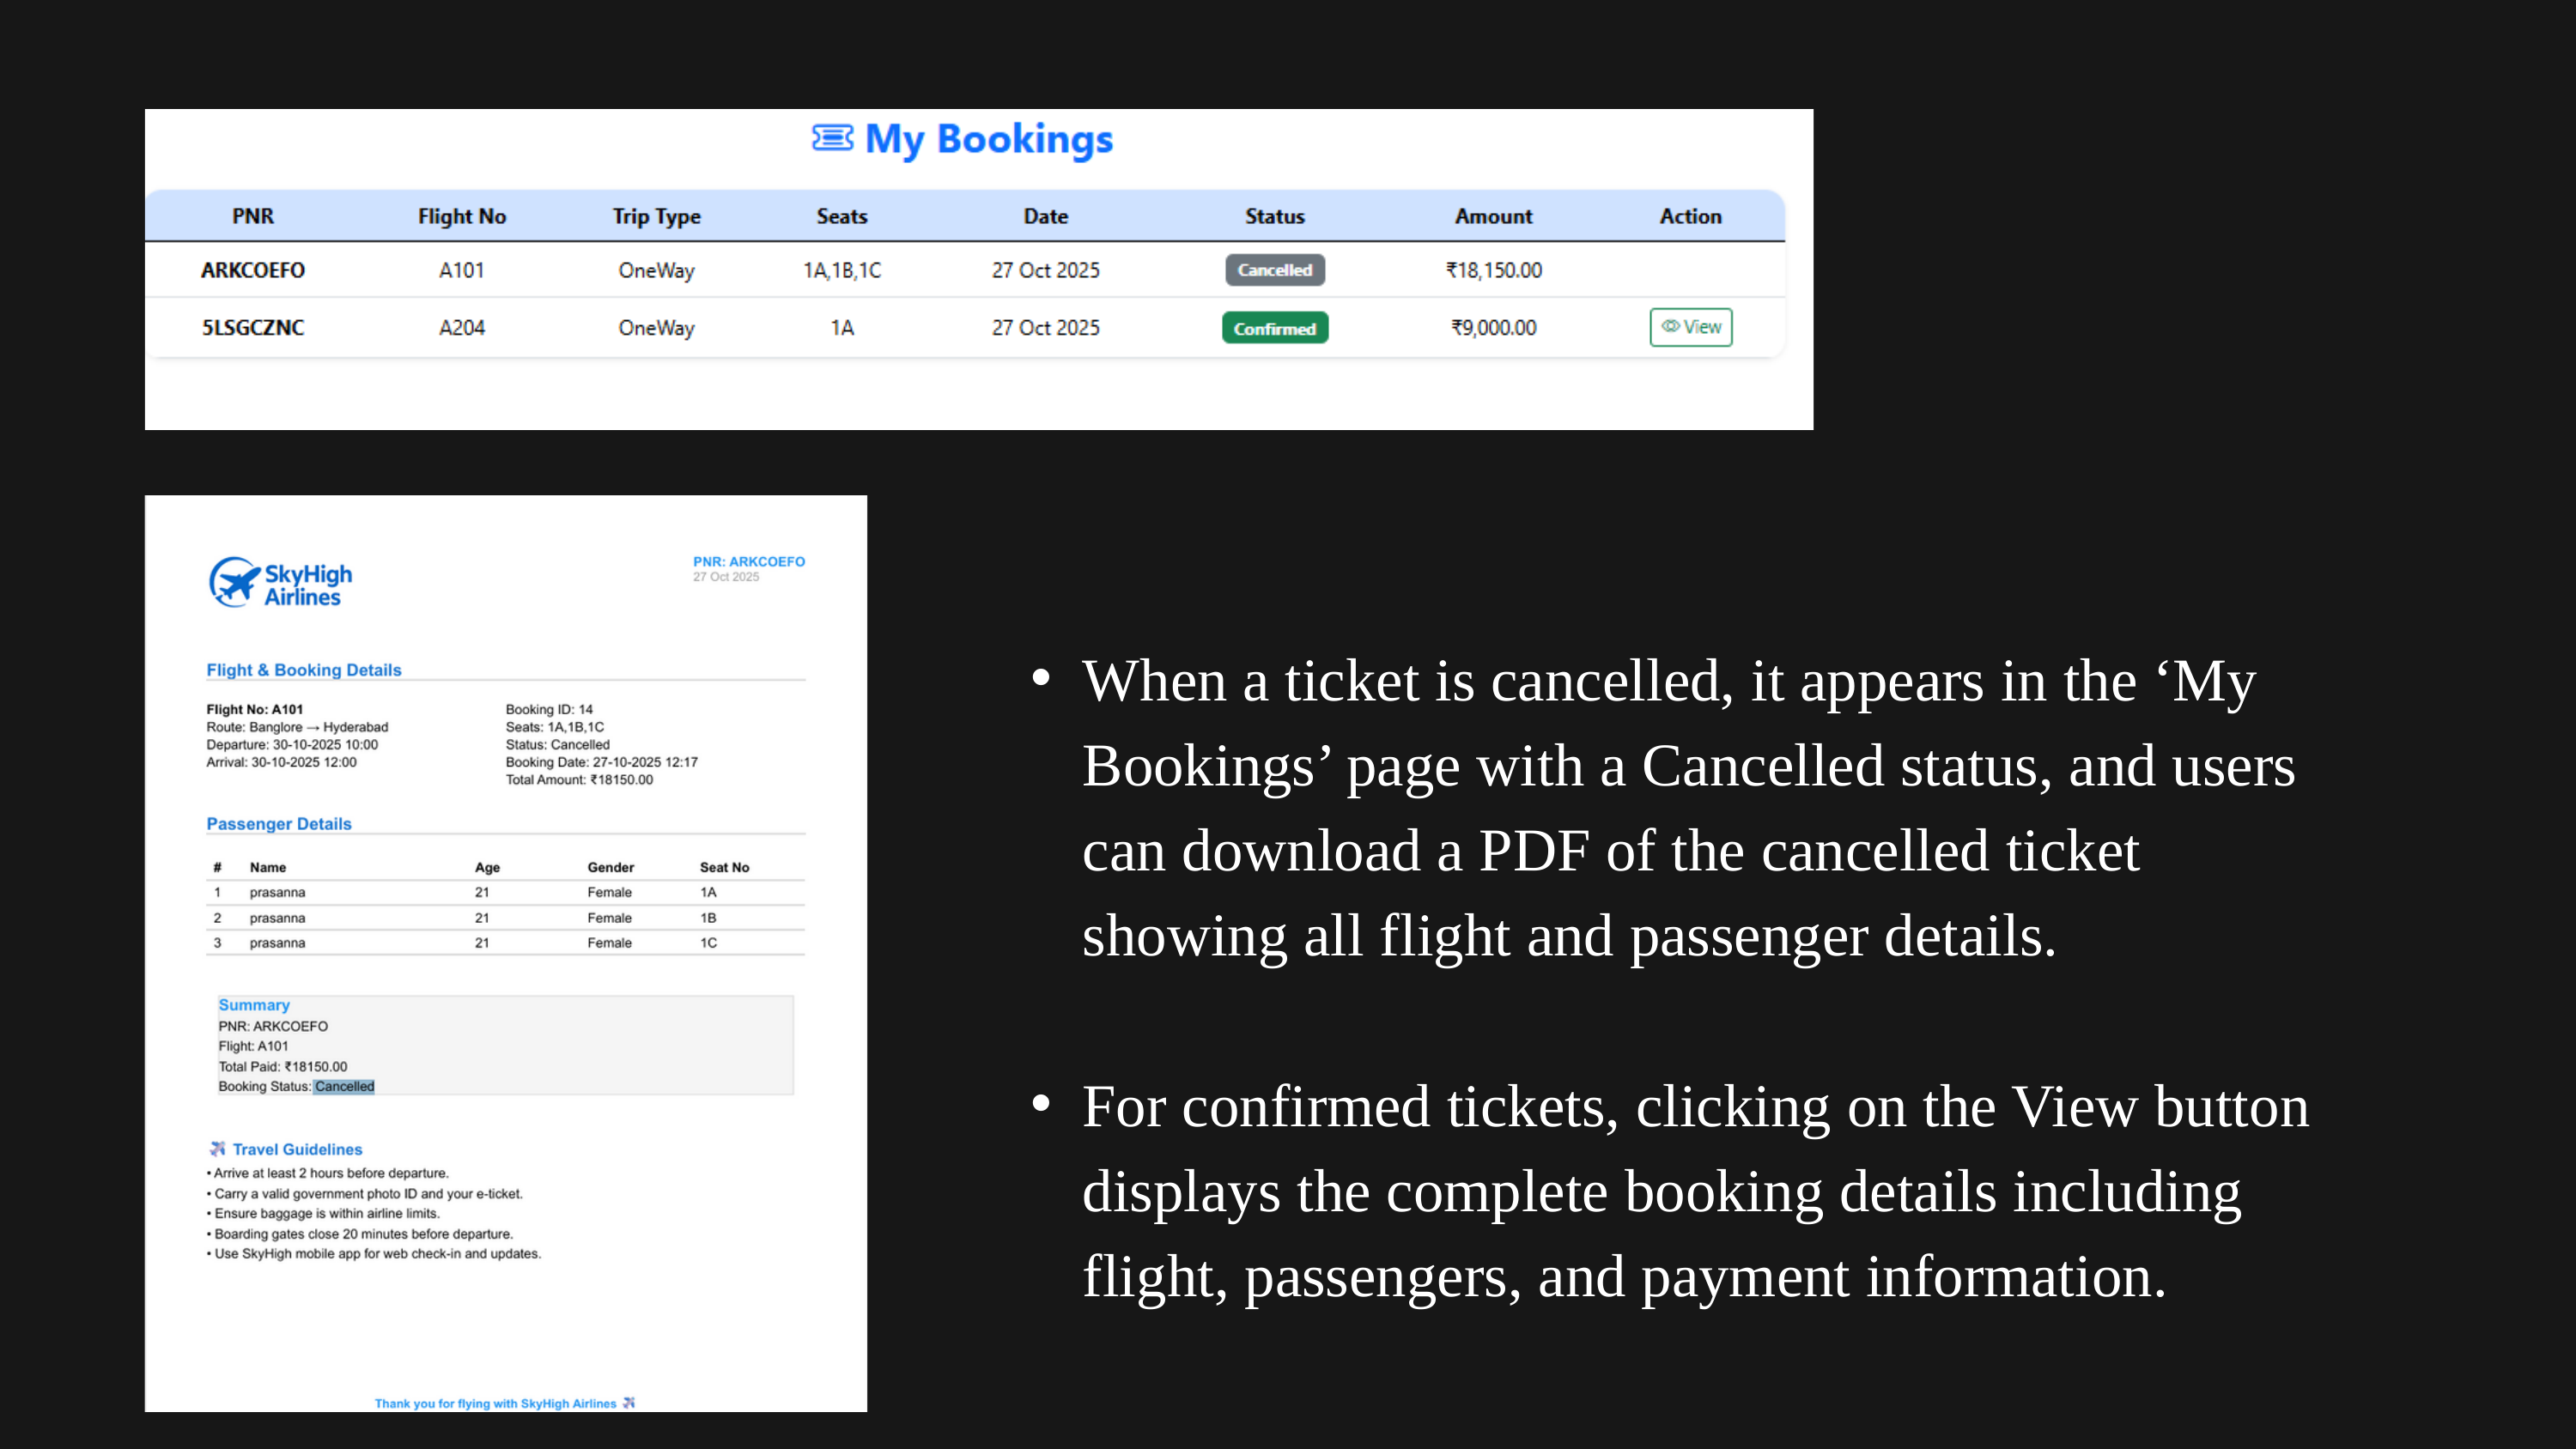

When a ticket is cancelled, it appears in the ‘My Bookings’ page with a Cancelled status, and users can download a PDF of the cancelled ticket showing all flight and passenger details.

For confirmed tickets, clicking on the View button displays the complete booking details including flight, passengers, and payment information.